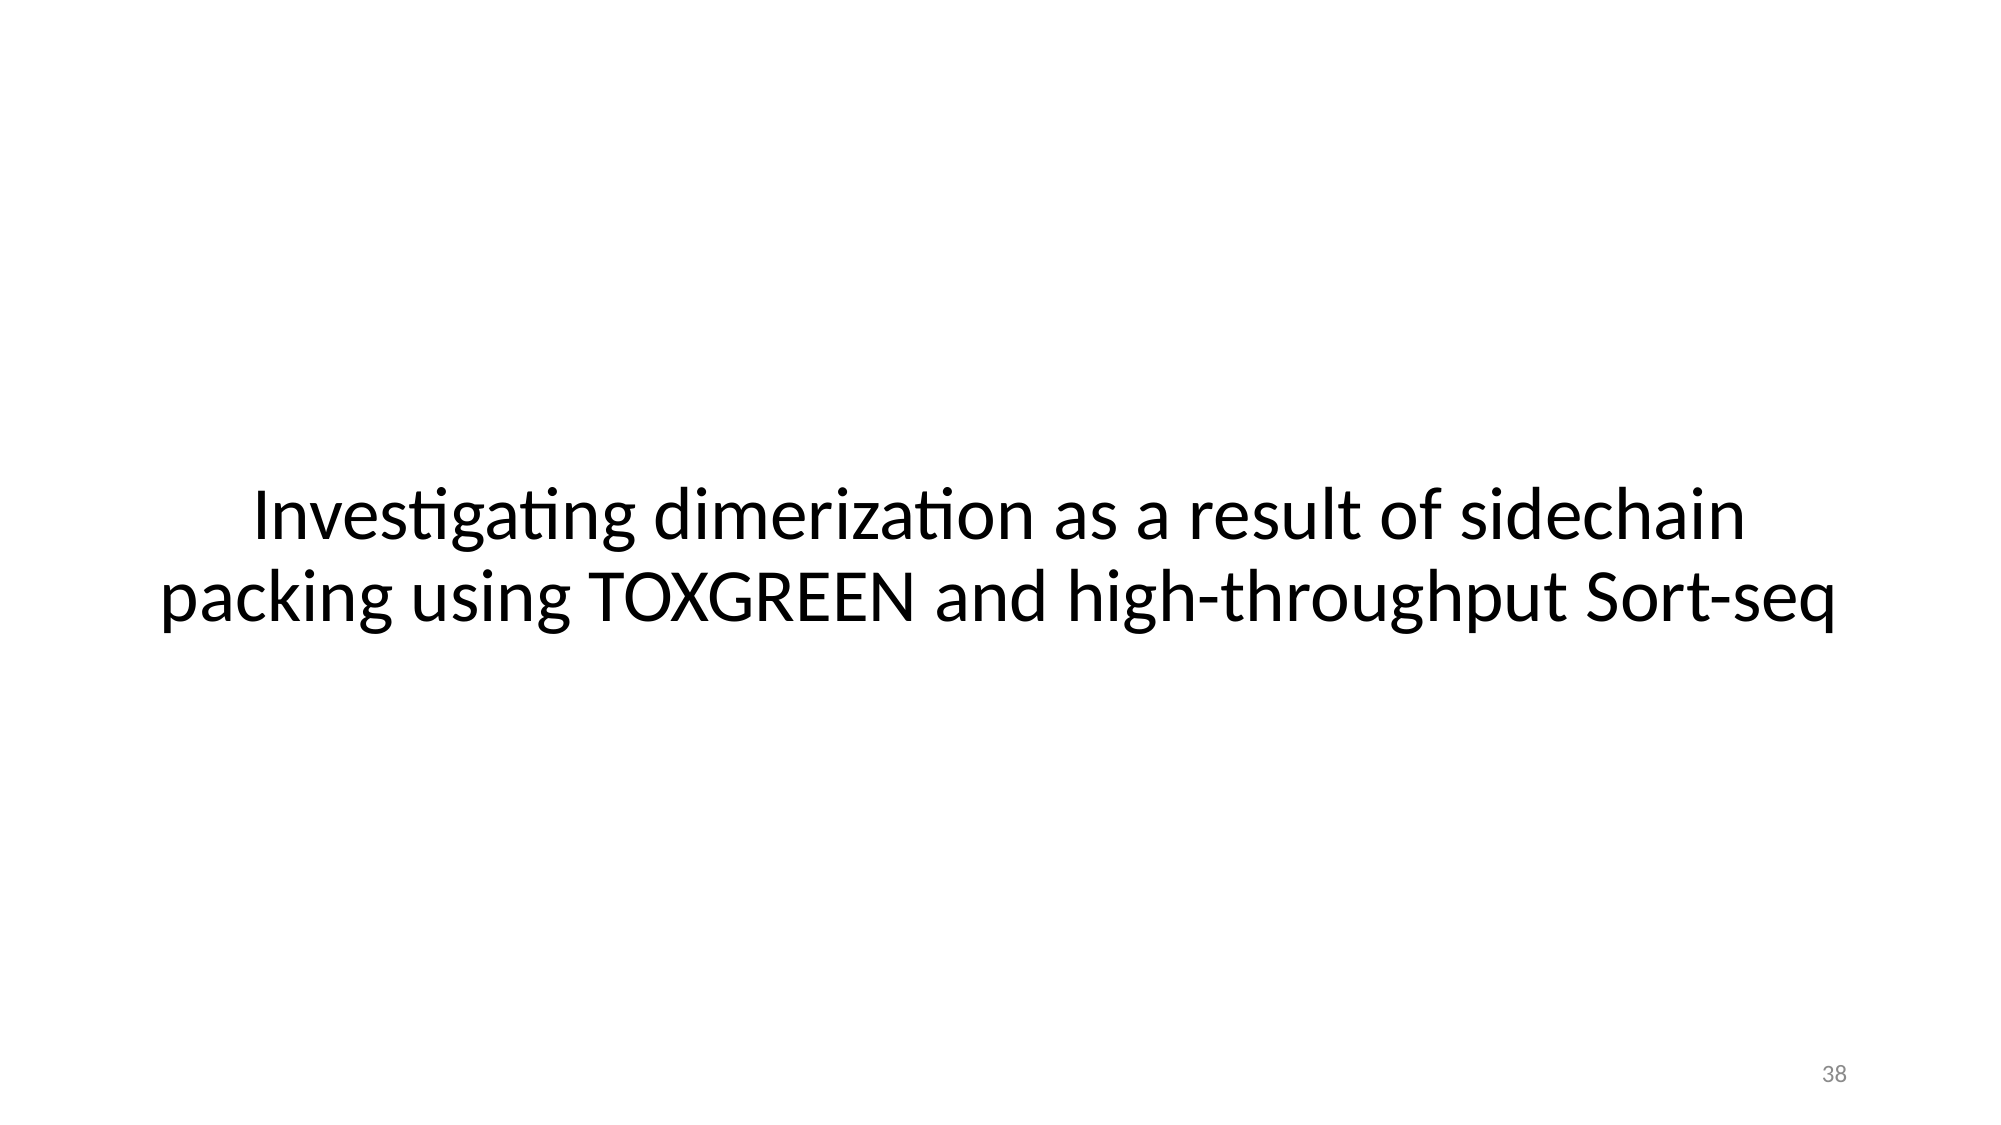

# Investigating dimerization as a result of sidechain packing using TOXGREEN and high-throughput Sort-seq
38